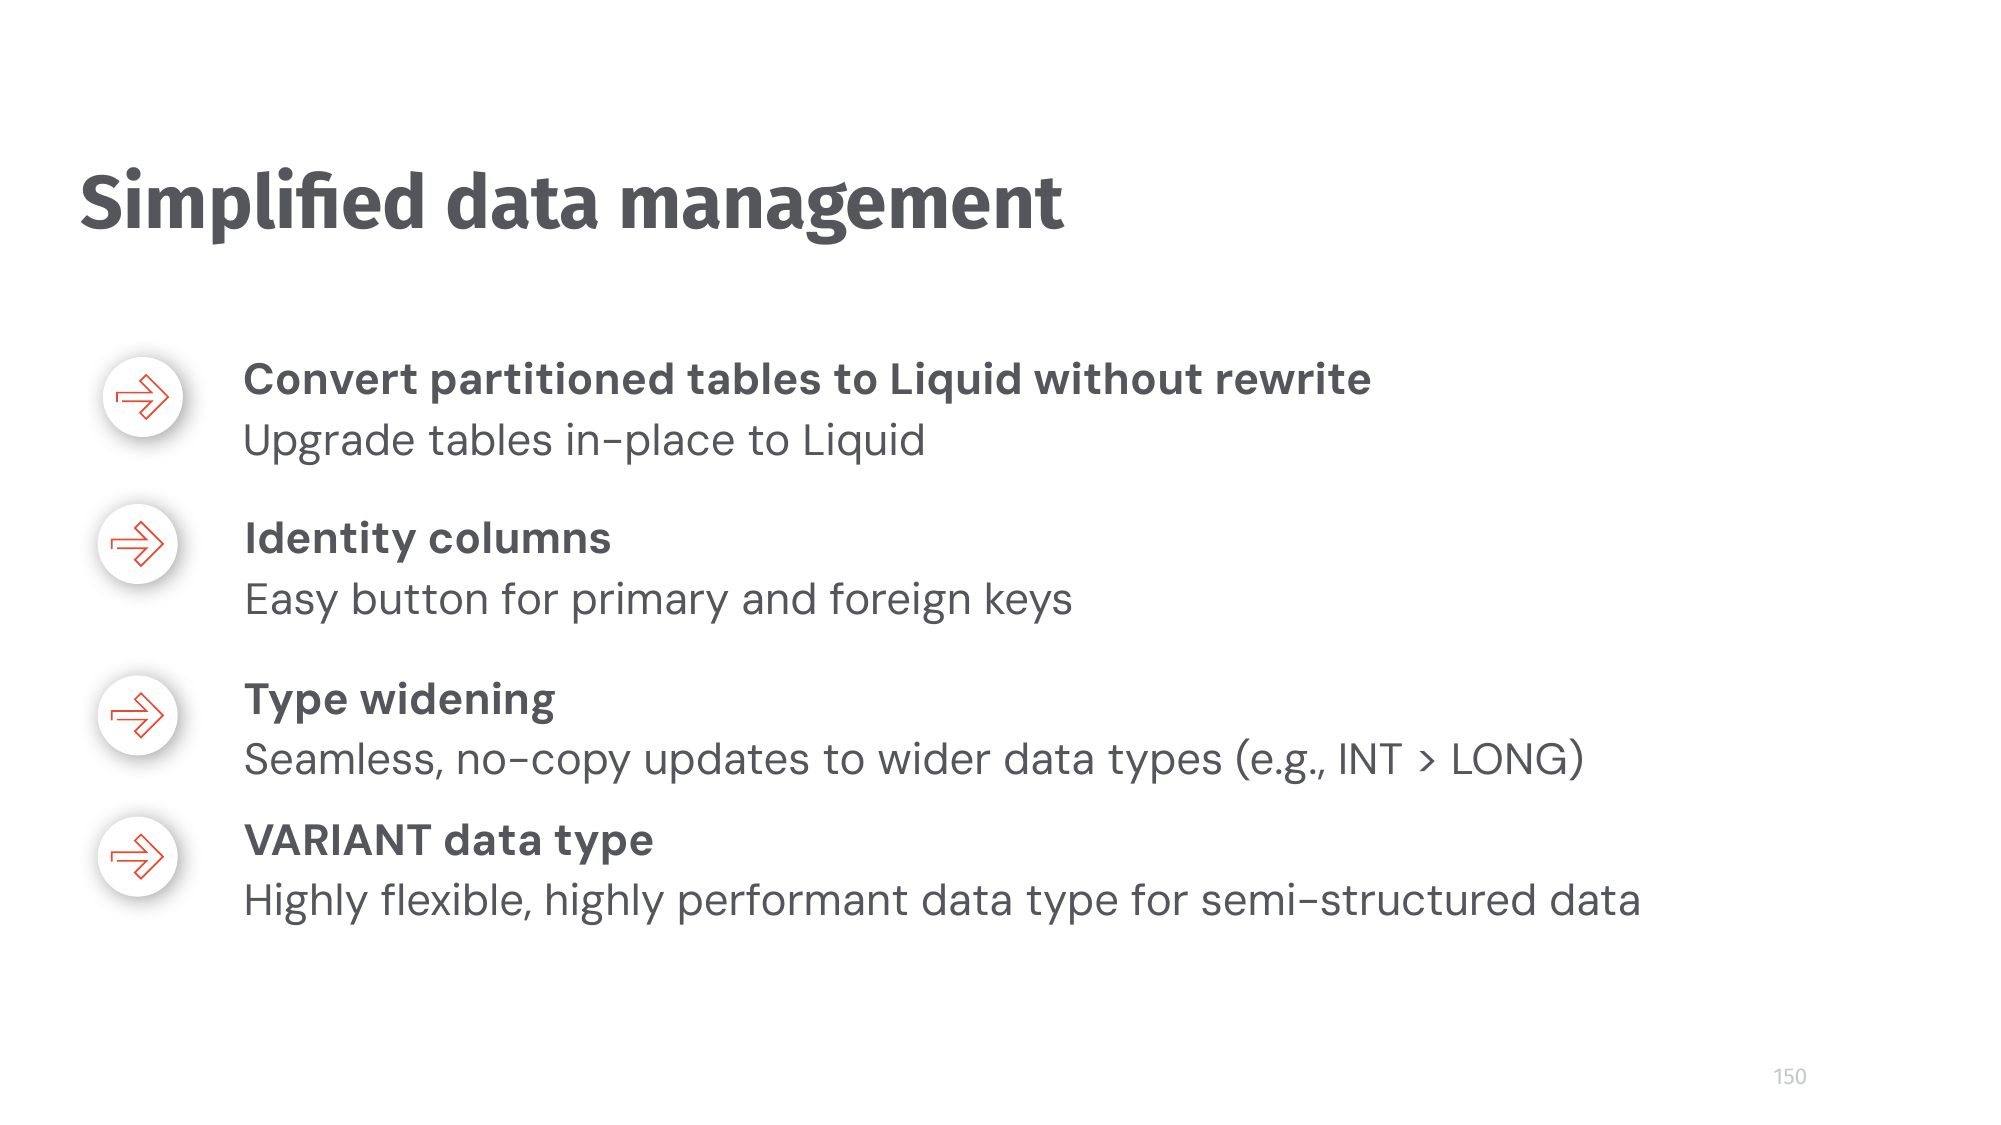

# Simplified data management
Convert partitioned tables to Liquid without rewrite
Upgrade tables in-place to Liquid

Identity columns
Easy button for primary and foreign keys

Type widening
Seamless, no-copy updates to wider data types (e.g., INT > LONG)

VARIANT data type
Highly flexible, highly performant data type for semi-structured data

150